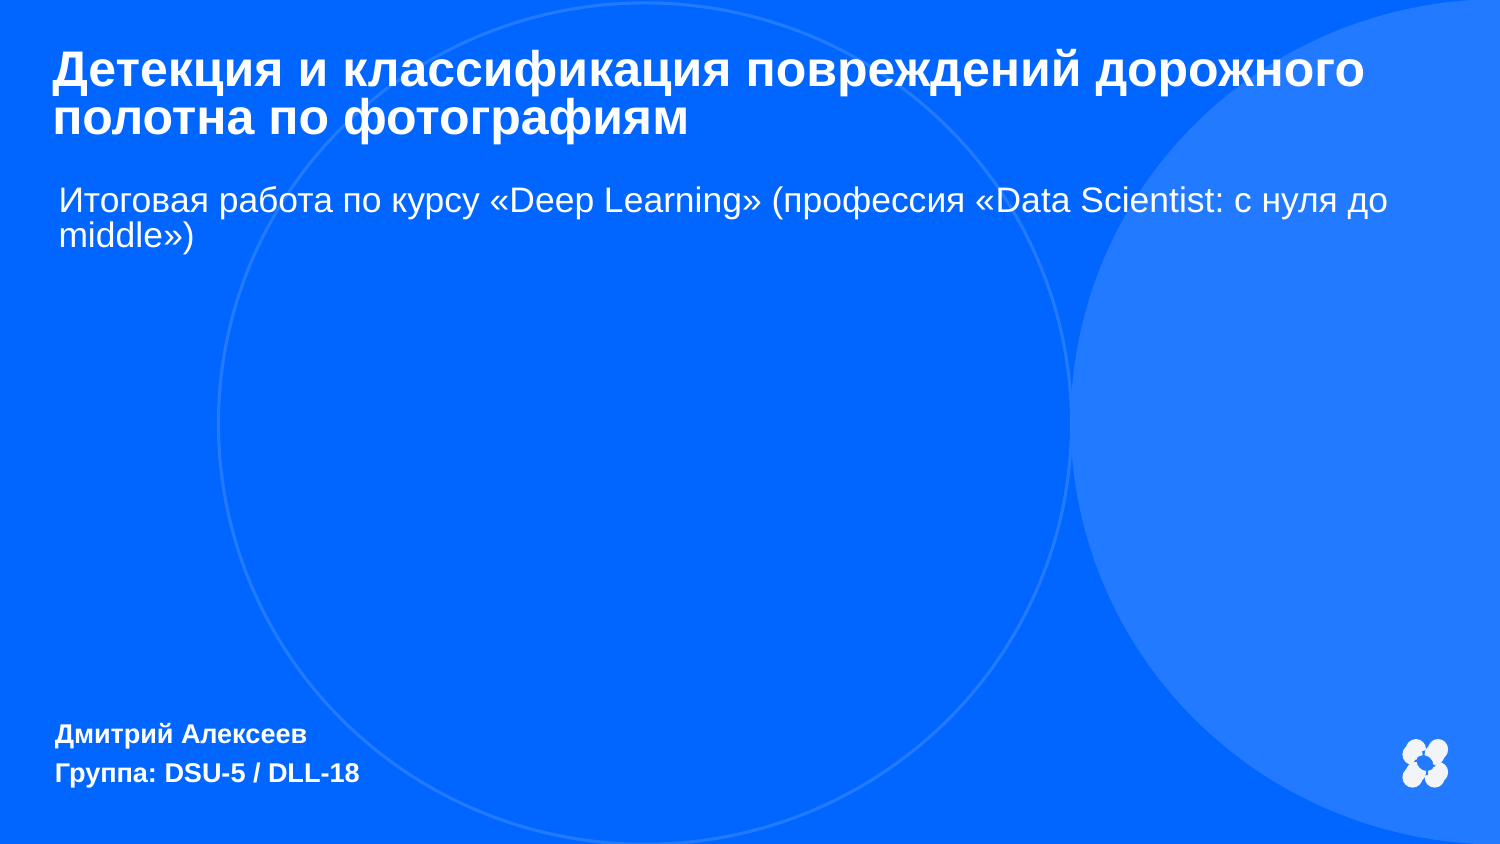

Детекция и классификация повреждений дорожного полотна по фотографиям
Итоговая работа по курсу «Deep Learning» (профессия «Data Scientist: с нуля до middle»)

Дмитрий Алексеев
Группа: DSU-5 / DLL-18